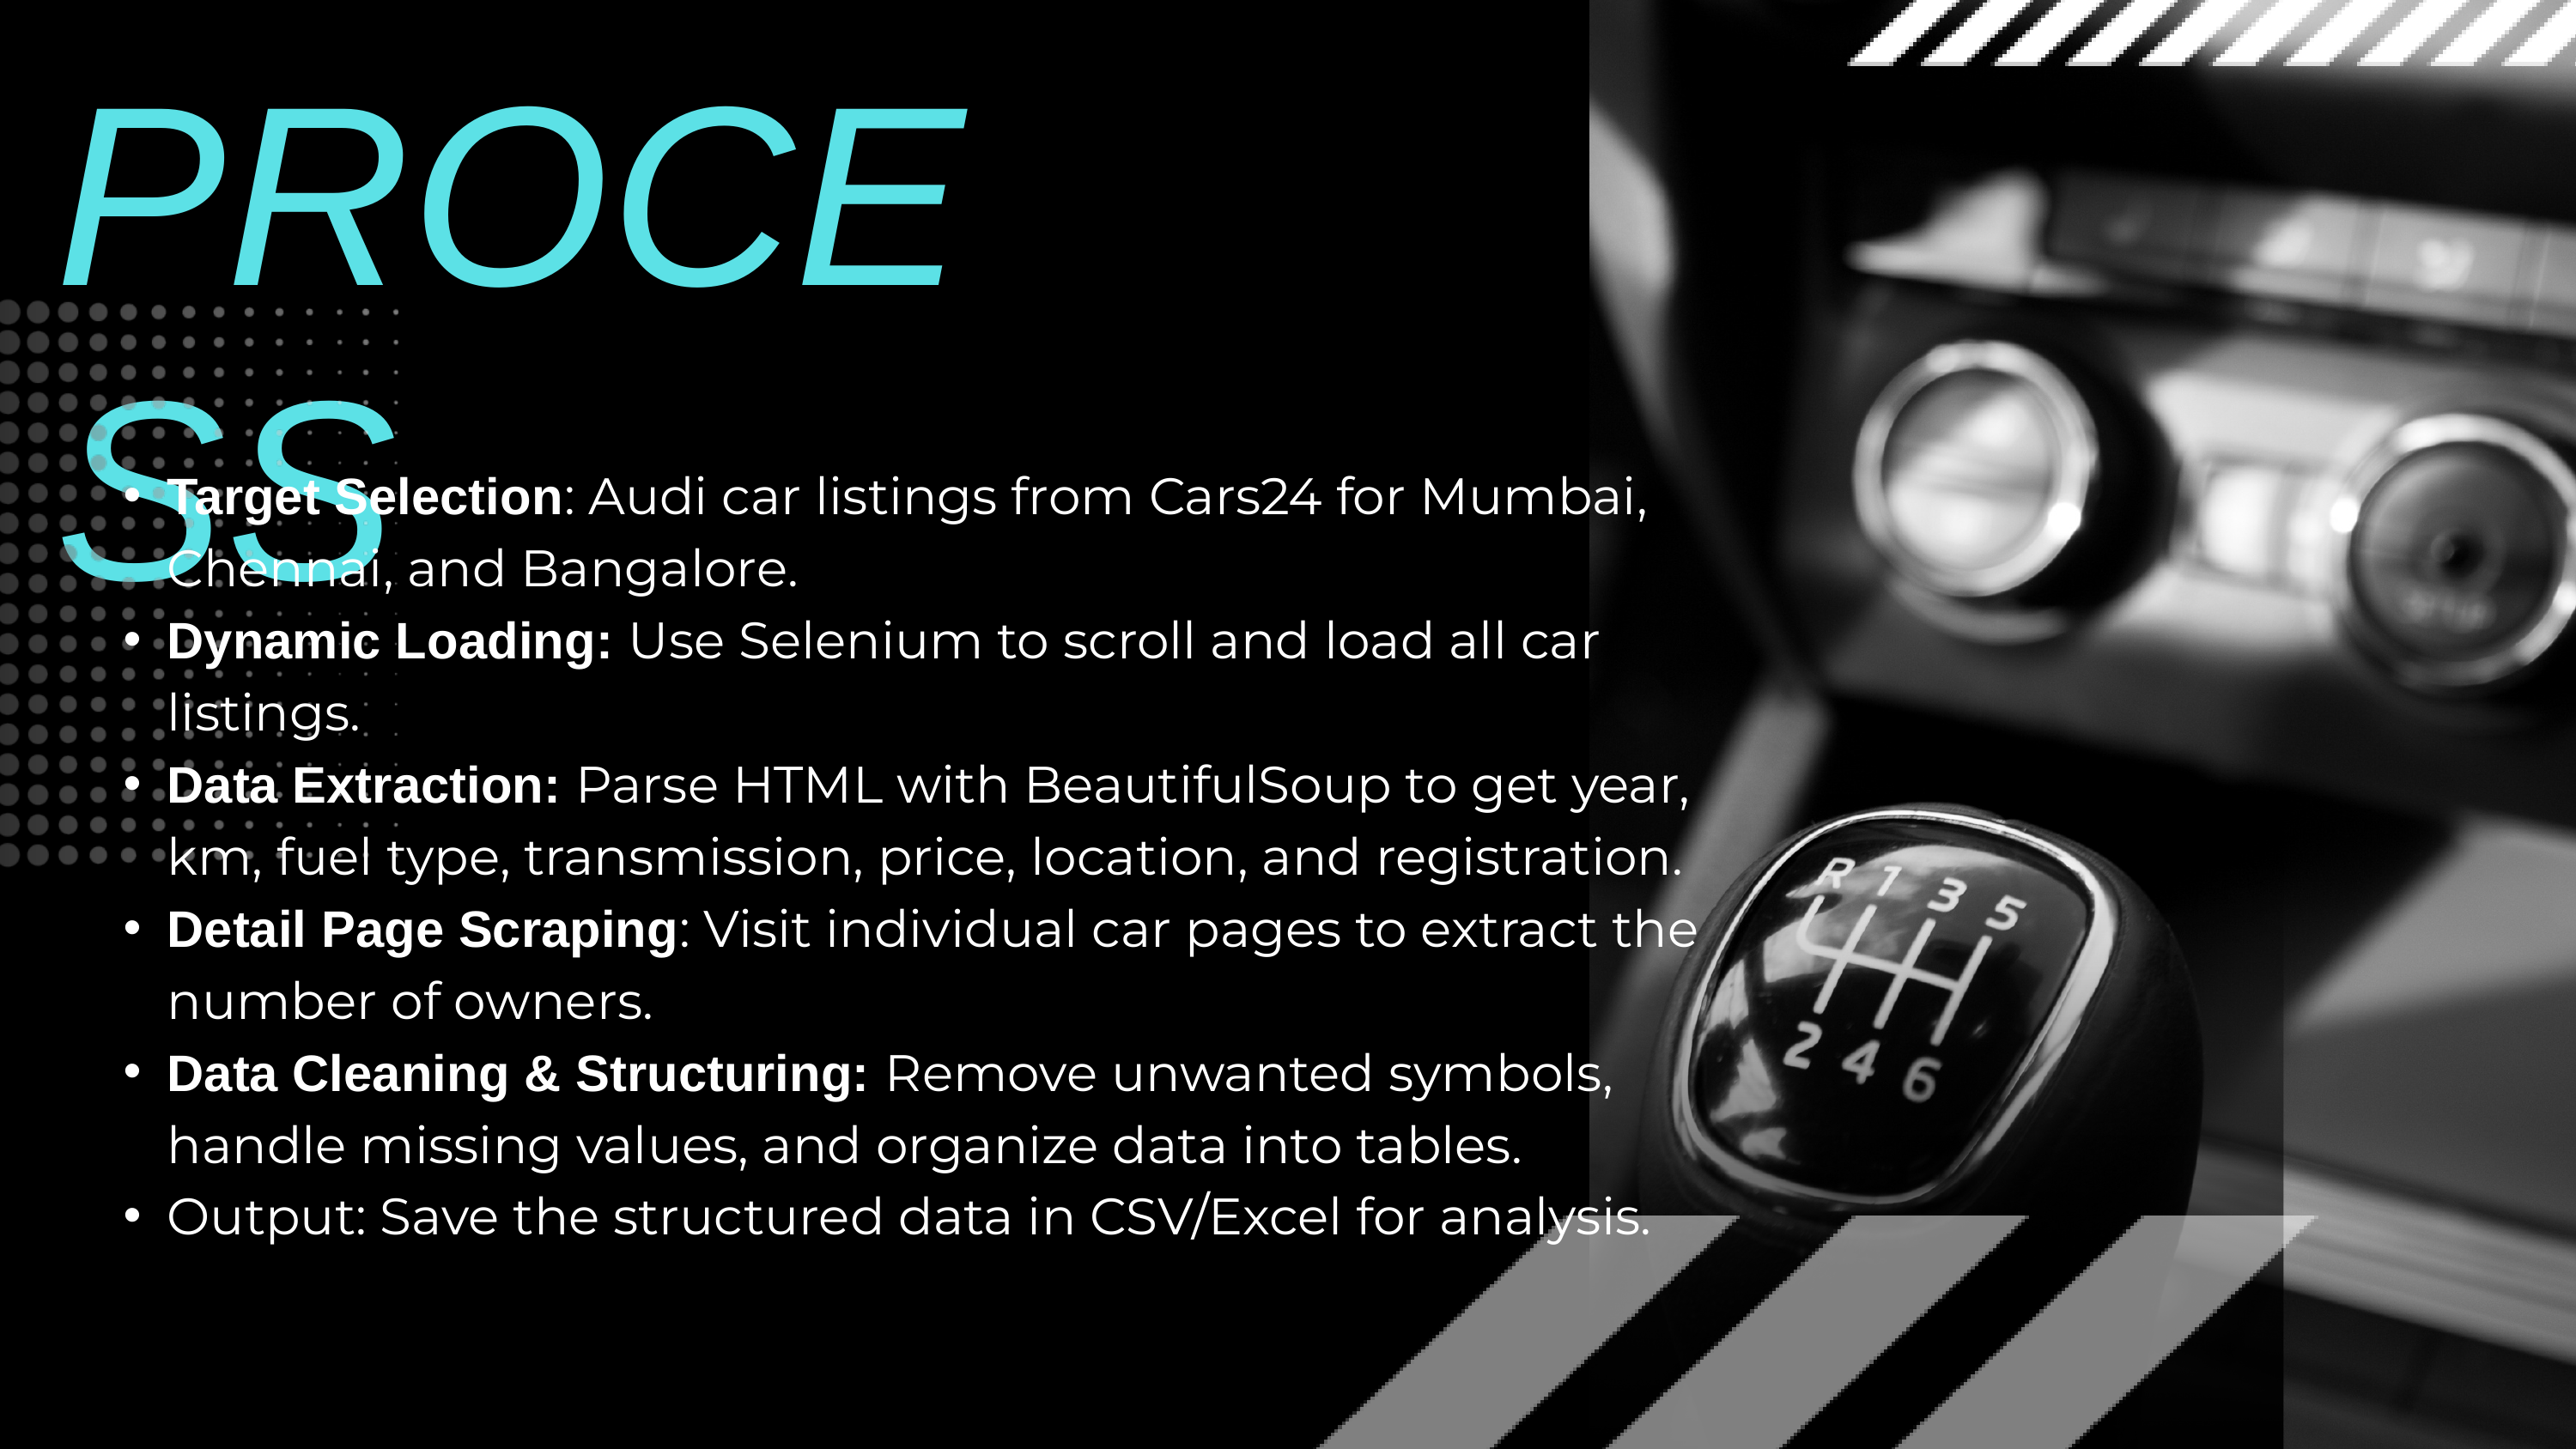

PROCESS

Target Selection: Audi car listings from Cars24 for Mumbai, Chennai, and Bangalore.
Dynamic Loading: Use Selenium to scroll and load all car listings.
Data Extraction: Parse HTML with BeautifulSoup to get year, km, fuel type, transmission, price, location, and registration.
Detail Page Scraping: Visit individual car pages to extract the number of owners.
Data Cleaning & Structuring: Remove unwanted symbols, handle missing values, and organize data into tables.
Output: Save the structured data in CSV/Excel for analysis.